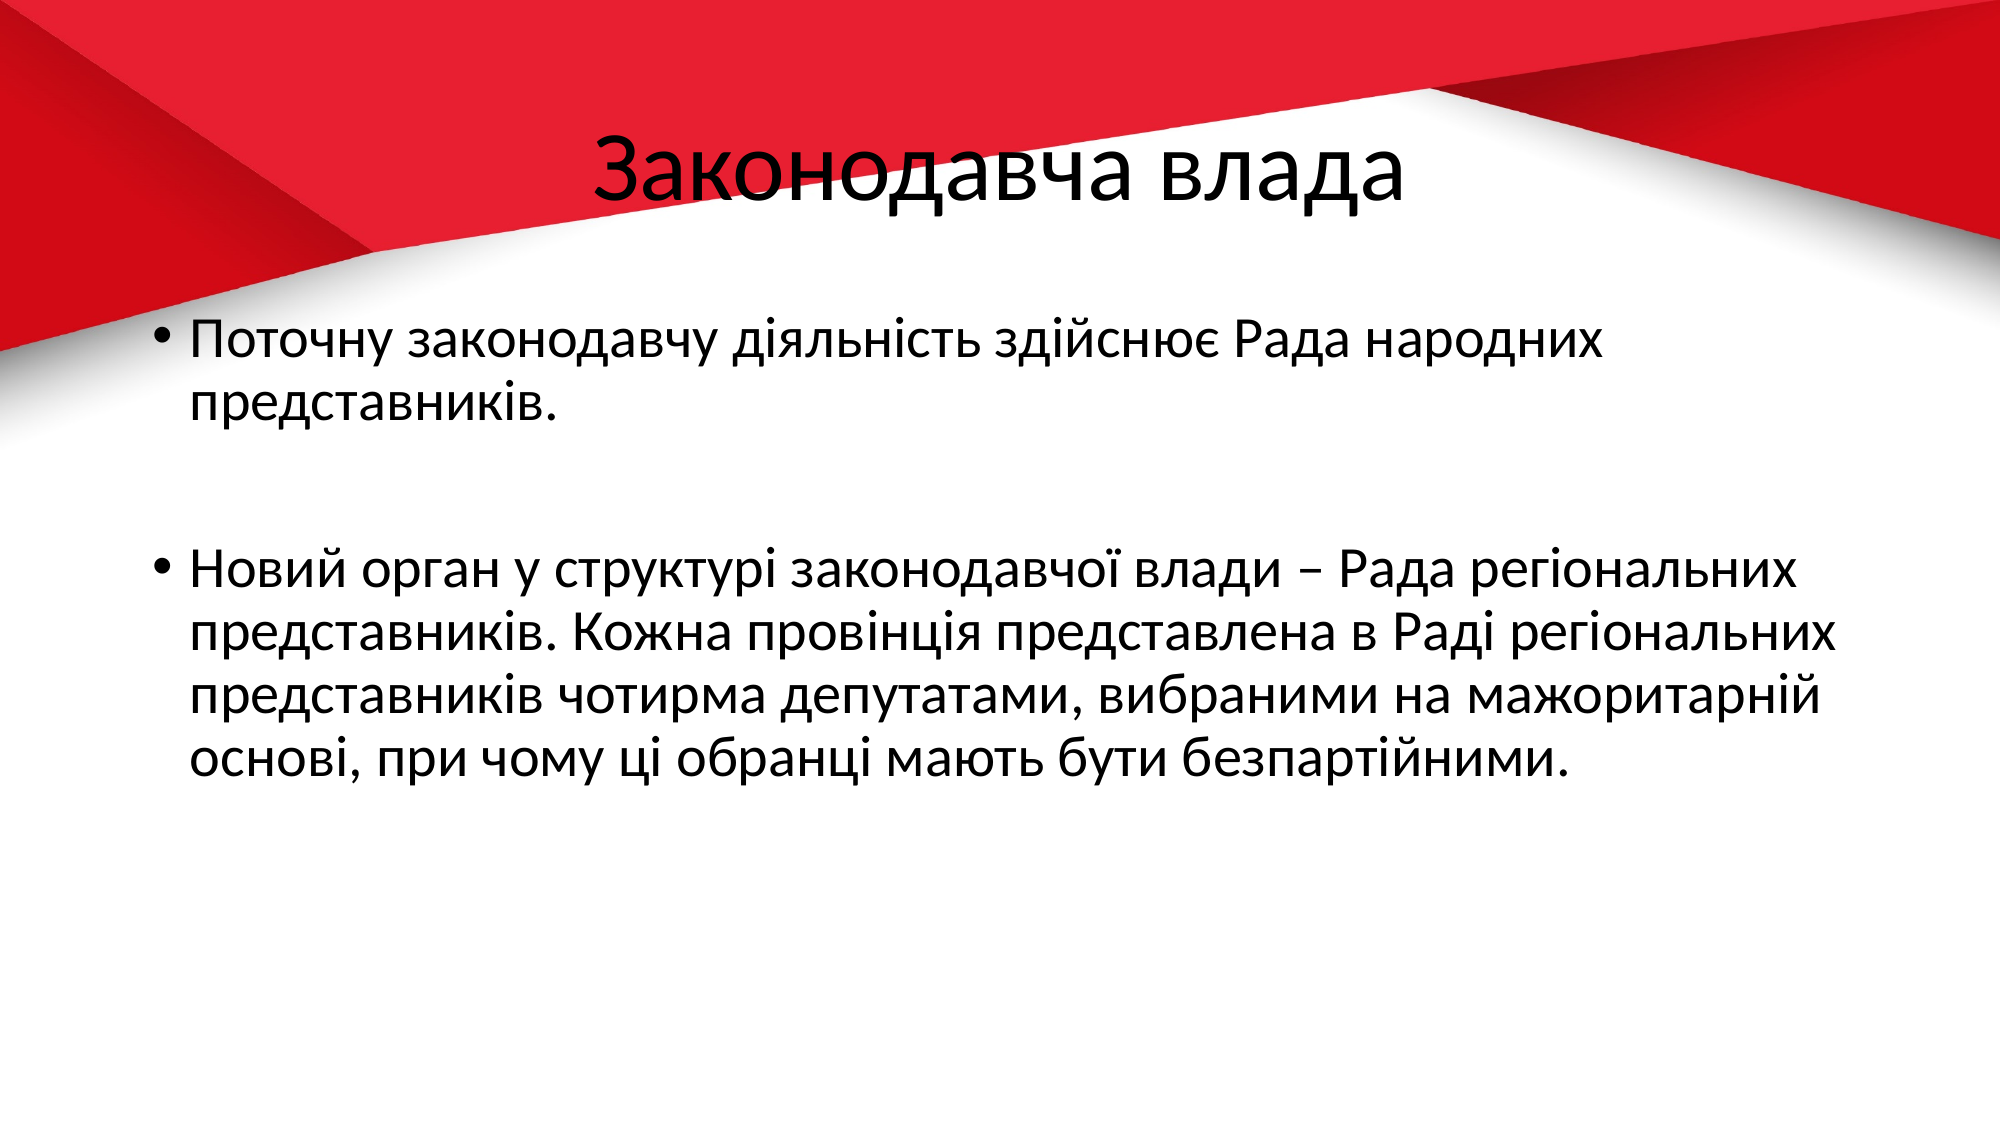

# Законодавча влада
Поточну законодавчу діяльність здійснює Рада народних представників.

Новий орган у структурі законодавчої влади – Рада регіональних представників. Кожна провінція представлена в Раді регіональних представників чотирма депутатами, вибраними на мажоритарній основі, при чому ці обранці мають бути безпартійними.